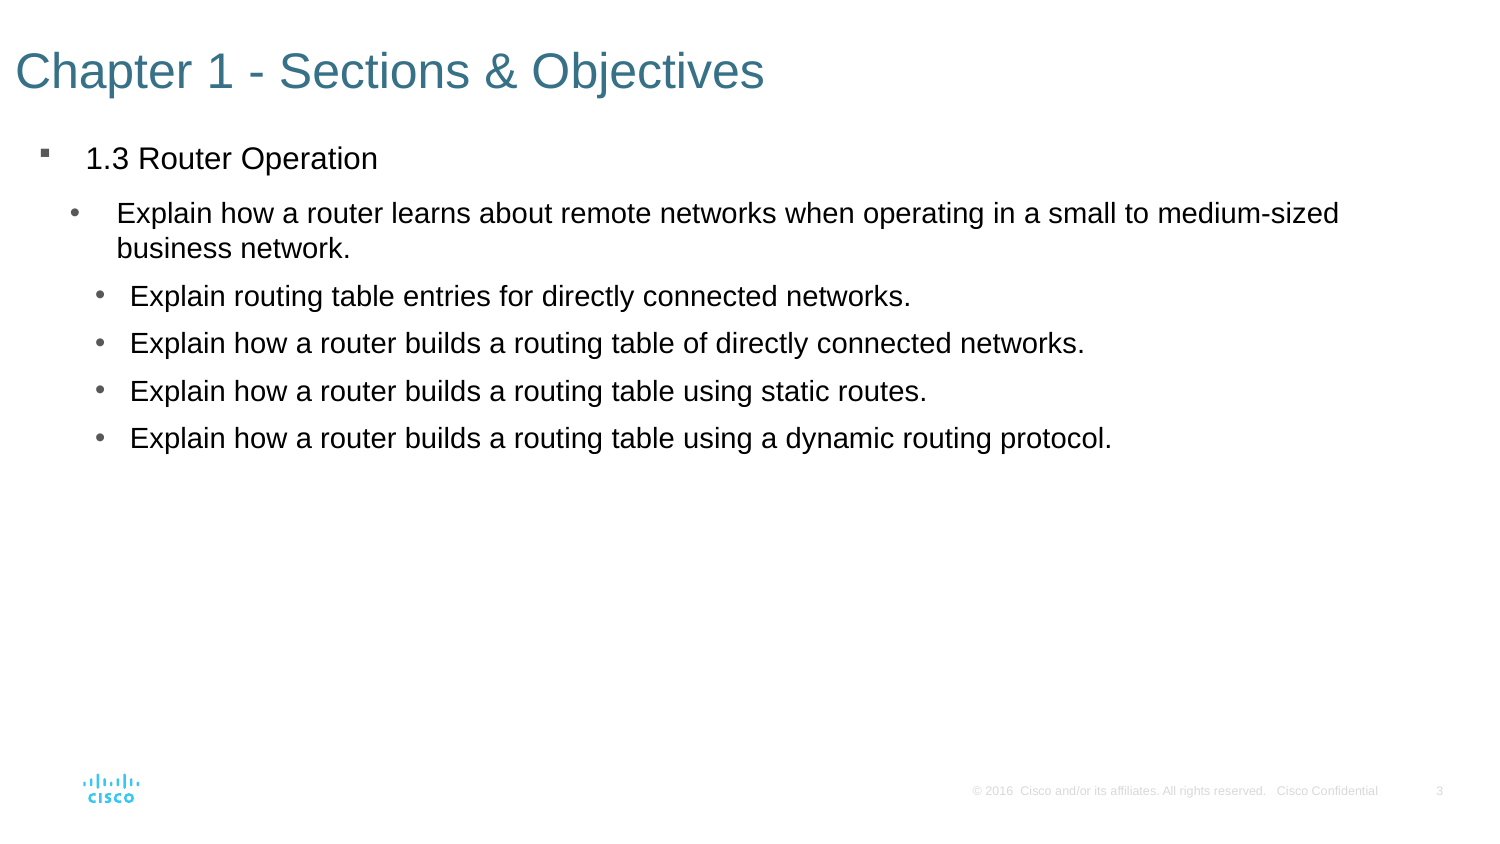

# Chapter 1 - Sections & Objectives
1.3 Router Operation
Explain how a router learns about remote networks when operating in a small to medium-sized business network.
Explain routing table entries for directly connected networks.
Explain how a router builds a routing table of directly connected networks.
Explain how a router builds a routing table using static routes.
Explain how a router builds a routing table using a dynamic routing protocol.